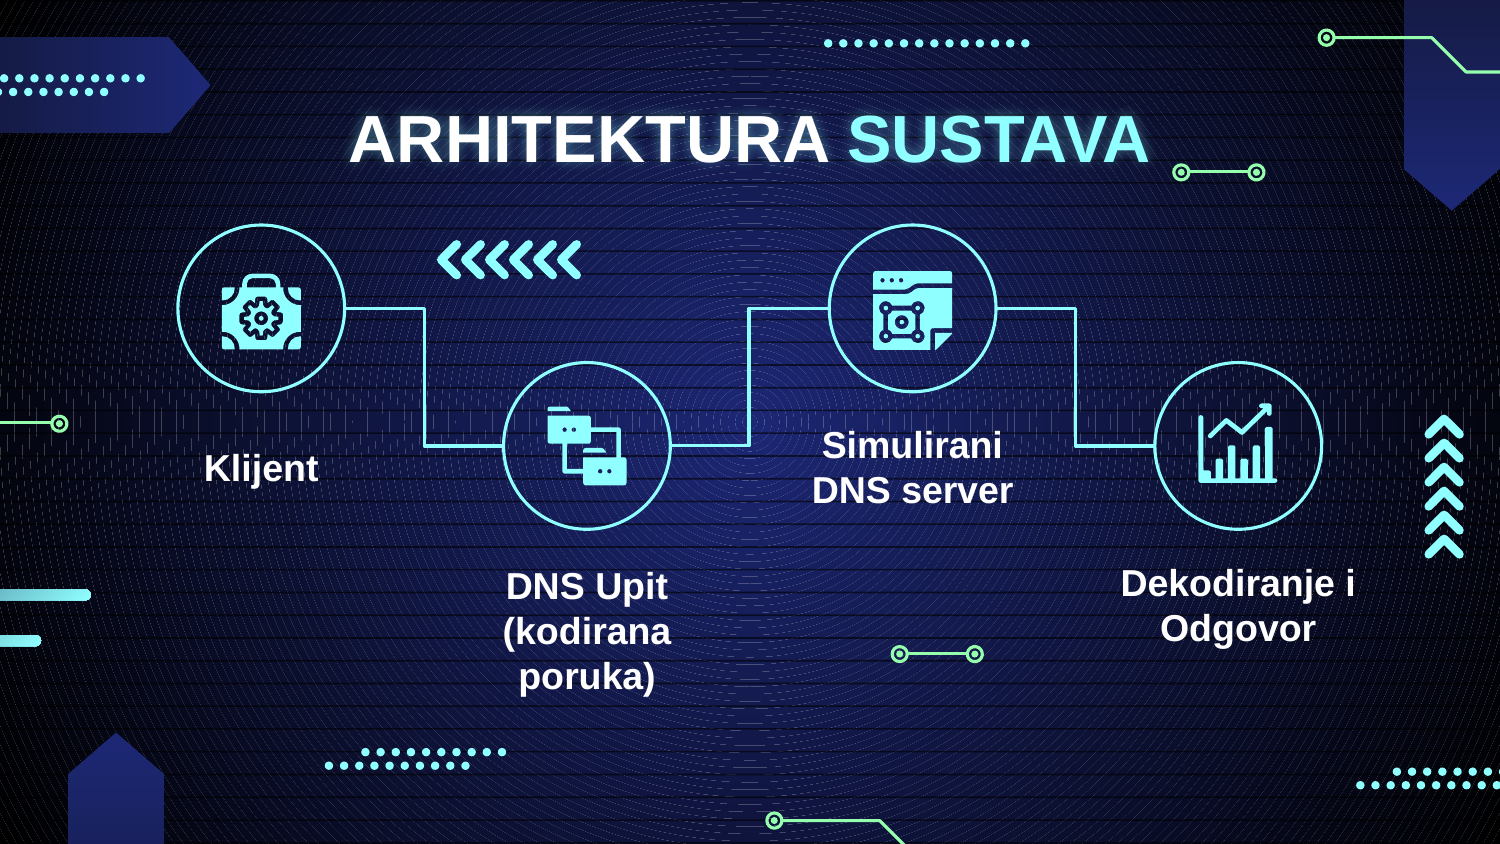

# ARHITEKTURA SUSTAVA

Klijent
Simulirani DNS server
Dekodiranje i Odgovor
DNS Upit (kodirana poruka)